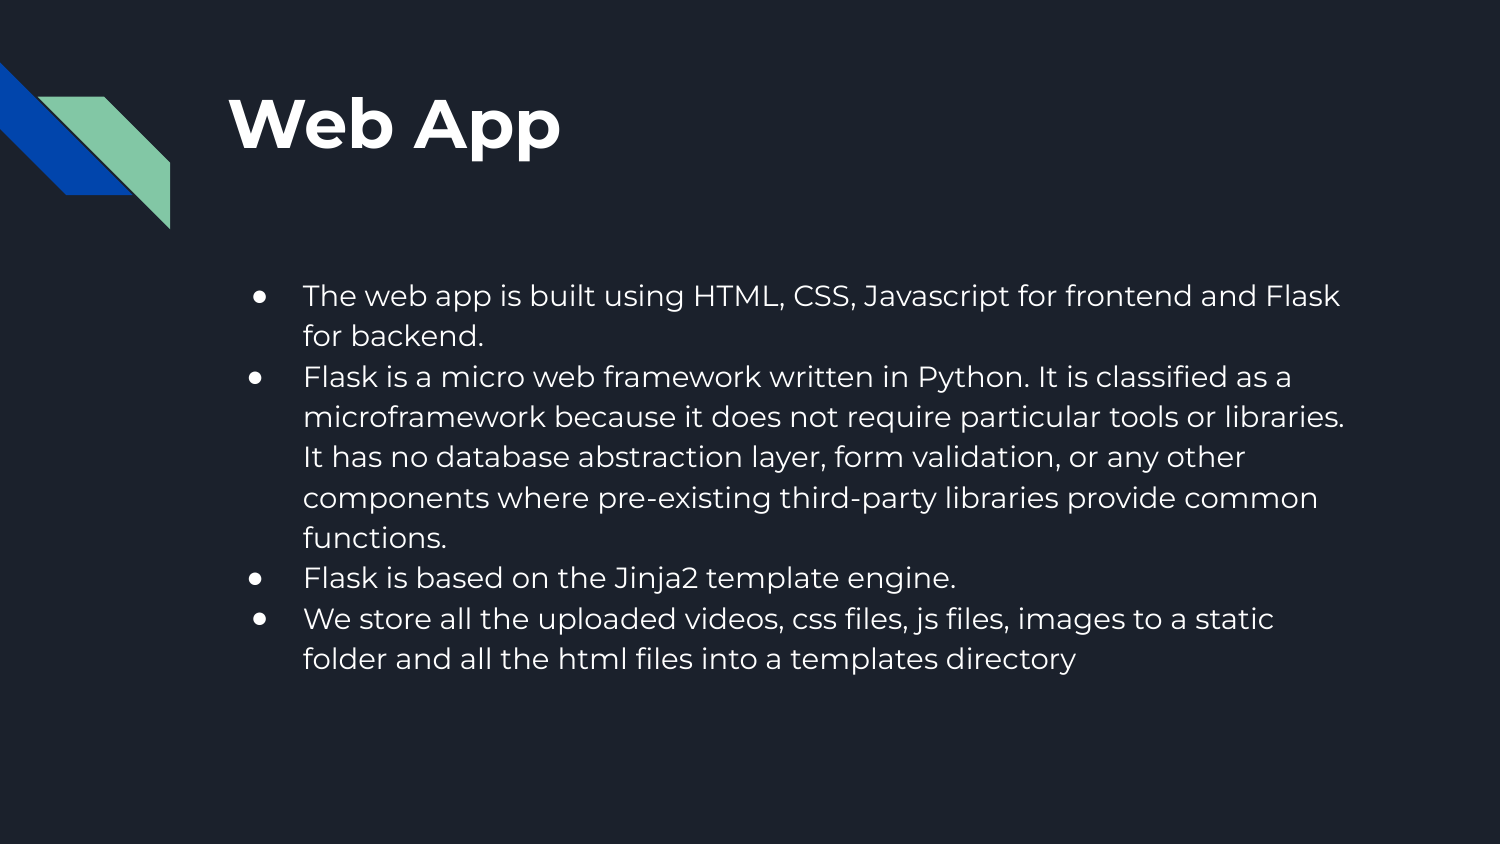

# Web App
The web app is built using HTML, CSS, Javascript for frontend and Flask for backend.
Flask is a micro web framework written in Python. It is classified as a microframework because it does not require particular tools or libraries. It has no database abstraction layer, form validation, or any other components where pre-existing third-party libraries provide common functions.
Flask is based on the Jinja2 template engine.
We store all the uploaded videos, css files, js files, images to a static folder and all the html files into a templates directory